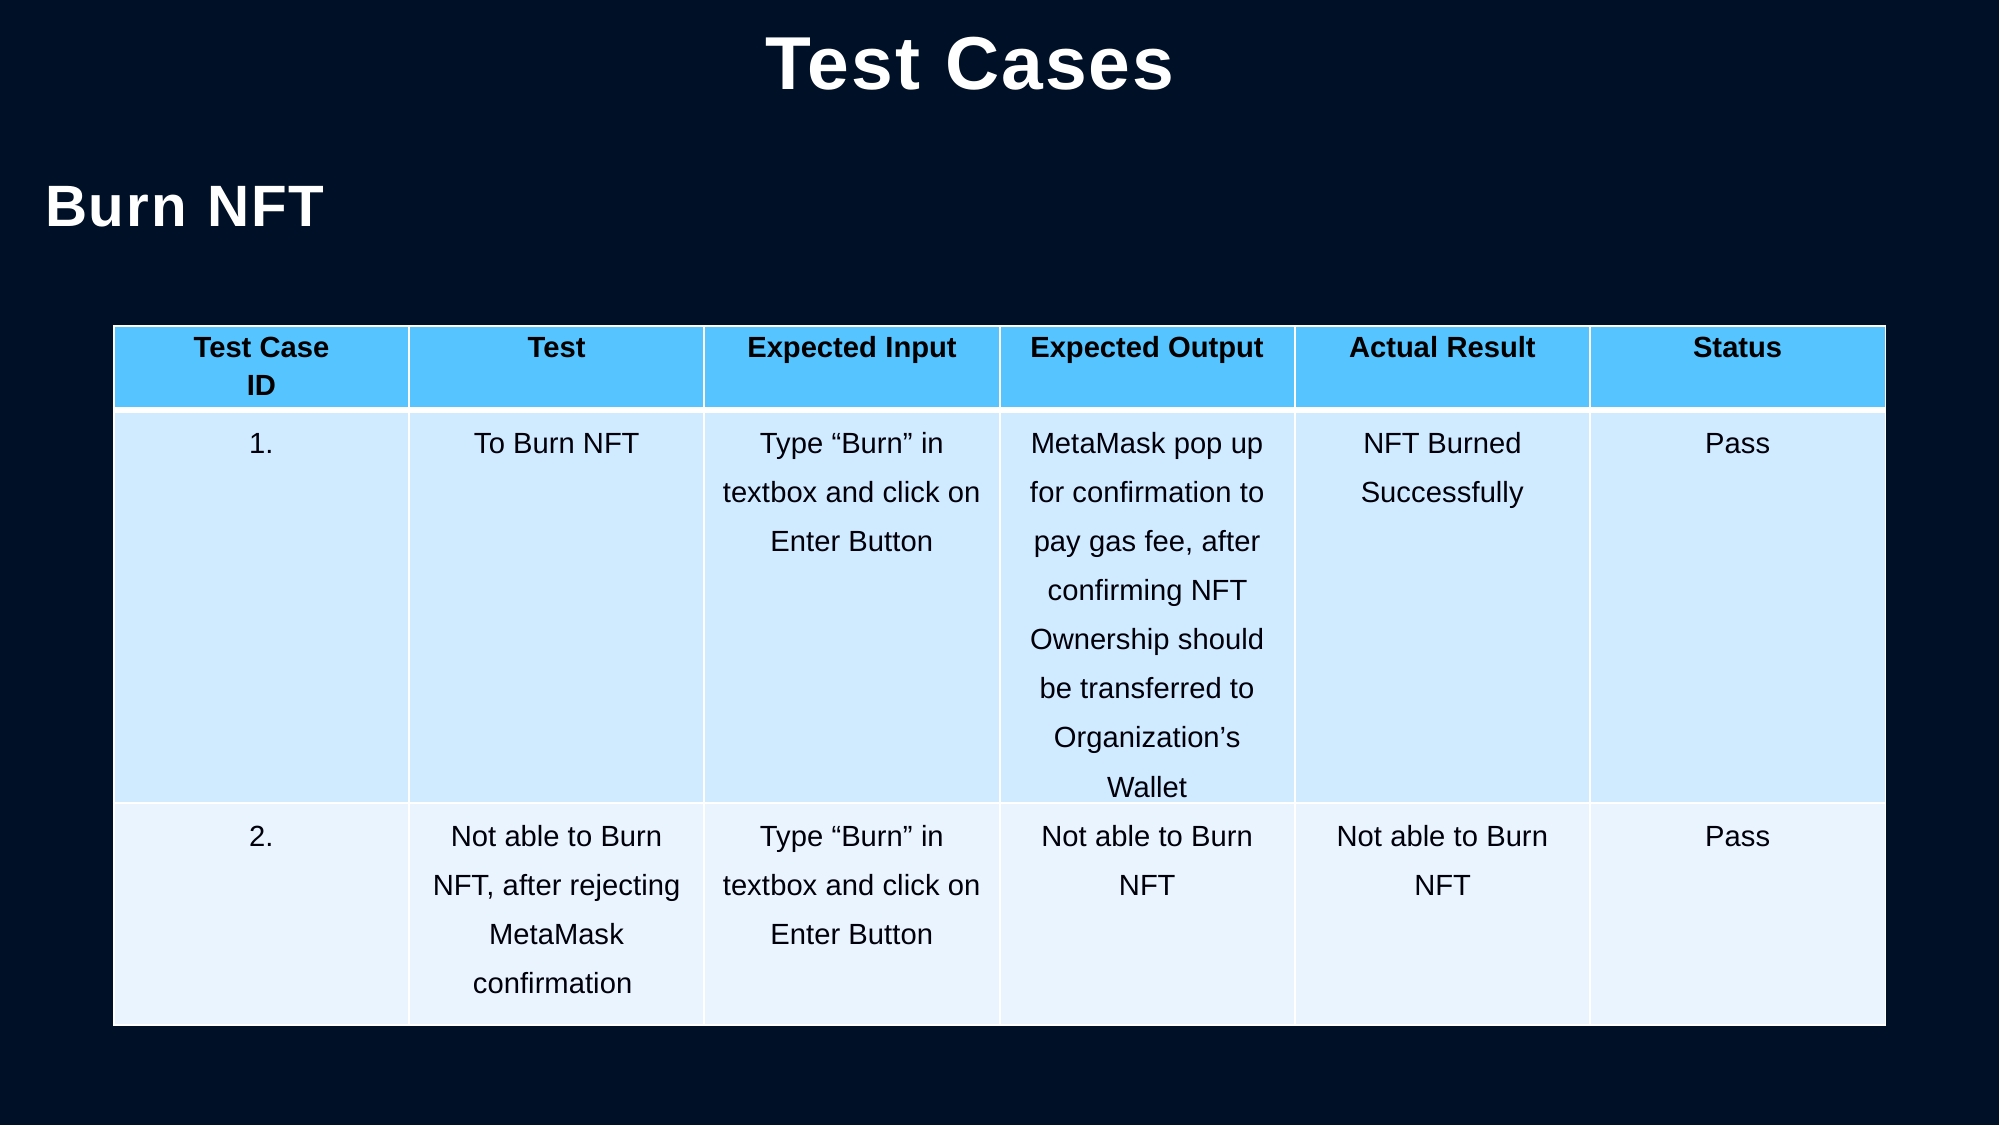

Test Cases
Burn NFT
| Test Case ID | Test | Expected Input | Expected Output | Actual Result | Status |
| --- | --- | --- | --- | --- | --- |
| 1. | To Burn NFT | Type “Burn” in textbox and click on Enter Button | MetaMask pop up for confirmation to pay gas fee, after confirming NFT Ownership should be transferred to Organization’s Wallet | NFT Burned Successfully | Pass |
| 2. | Not able to Burn NFT, after rejecting MetaMask confirmation | Type “Burn” in textbox and click on Enter Button | Not able to Burn NFT | Not able to Burn NFT | Pass |